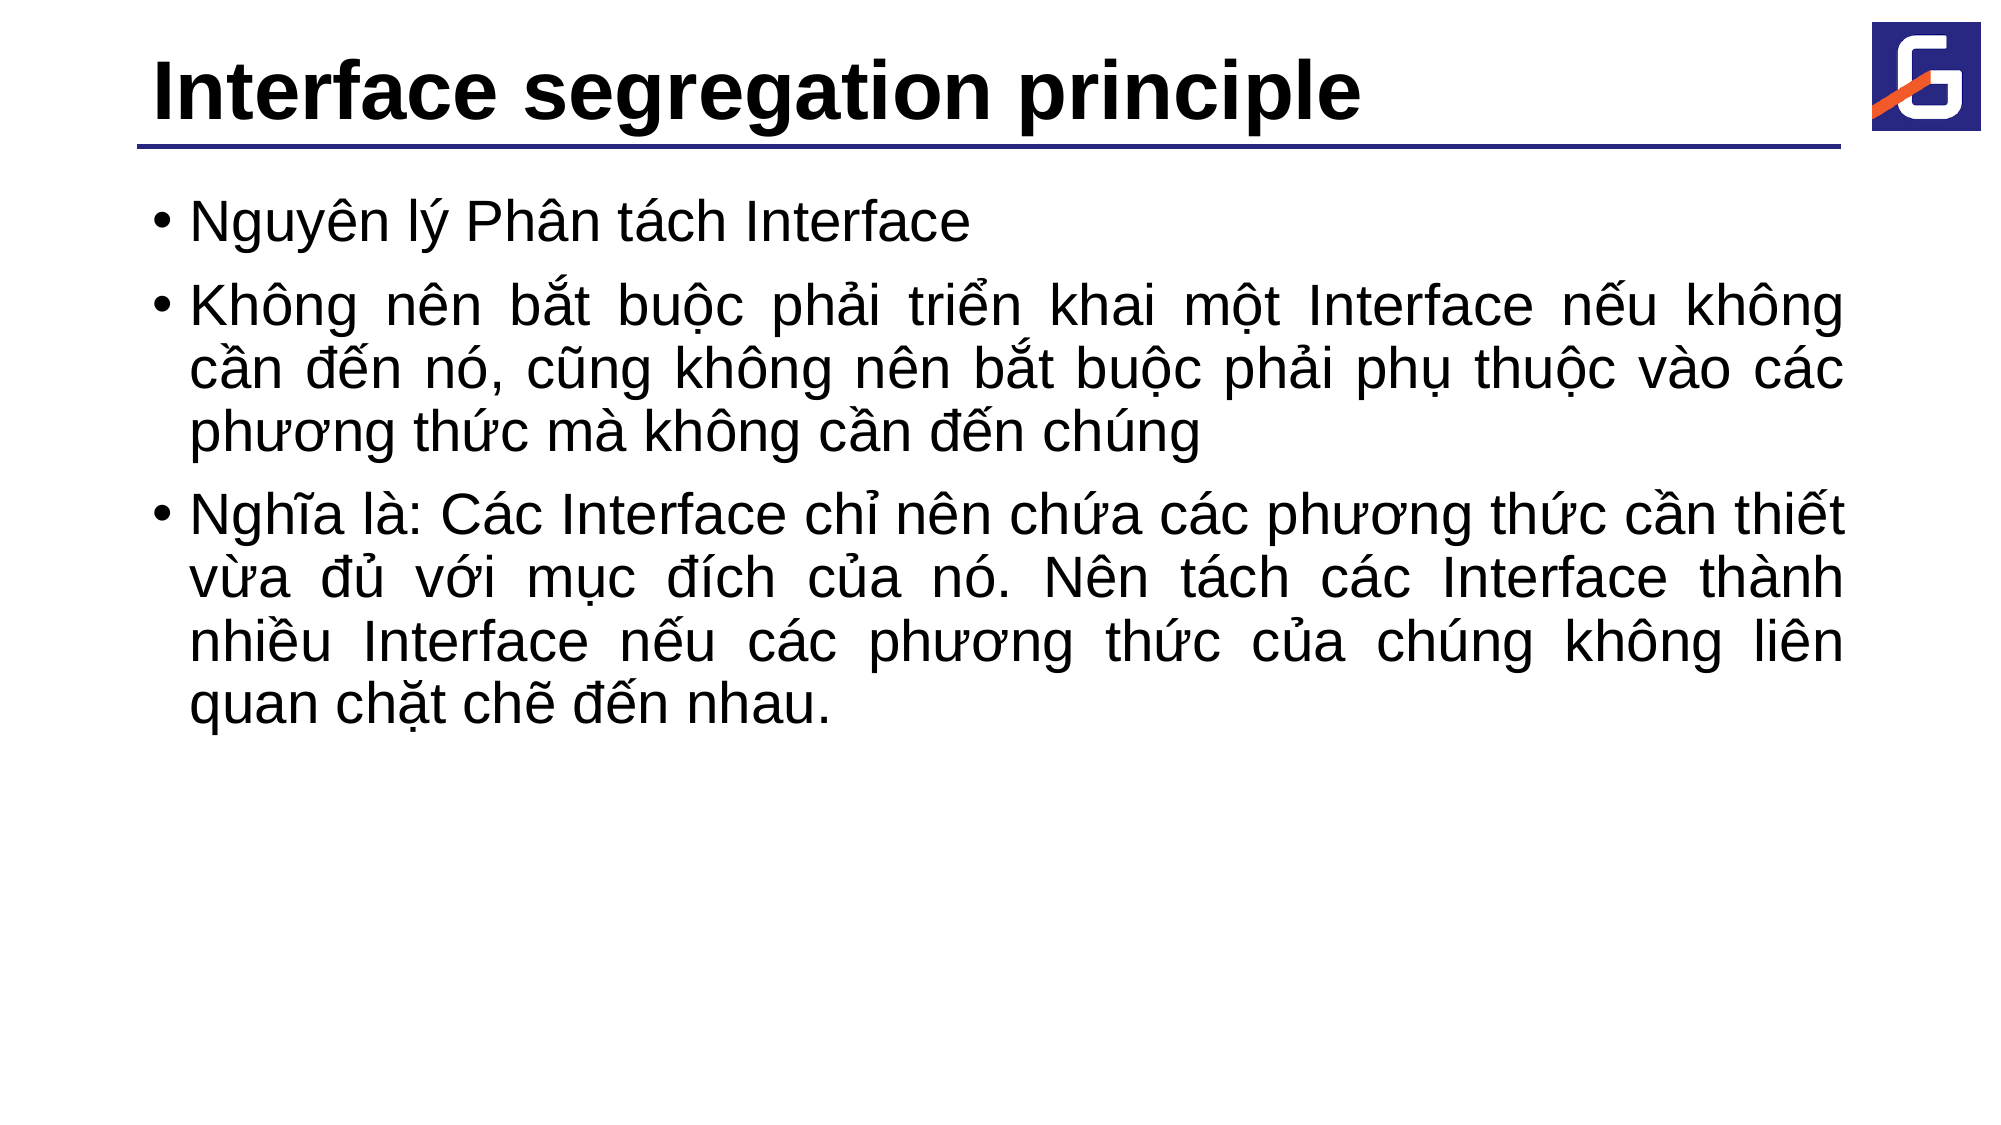

# Interface segregation principle
Nguyên lý Phân tách Interface
Không nên bắt buộc phải triển khai một Interface nếu không cần đến nó, cũng không nên bắt buộc phải phụ thuộc vào các phương thức mà không cần đến chúng
Nghĩa là: Các Interface chỉ nên chứa các phương thức cần thiết vừa đủ với mục đích của nó. Nên tách các Interface thành nhiều Interface nếu các phương thức của chúng không liên quan chặt chẽ đến nhau.